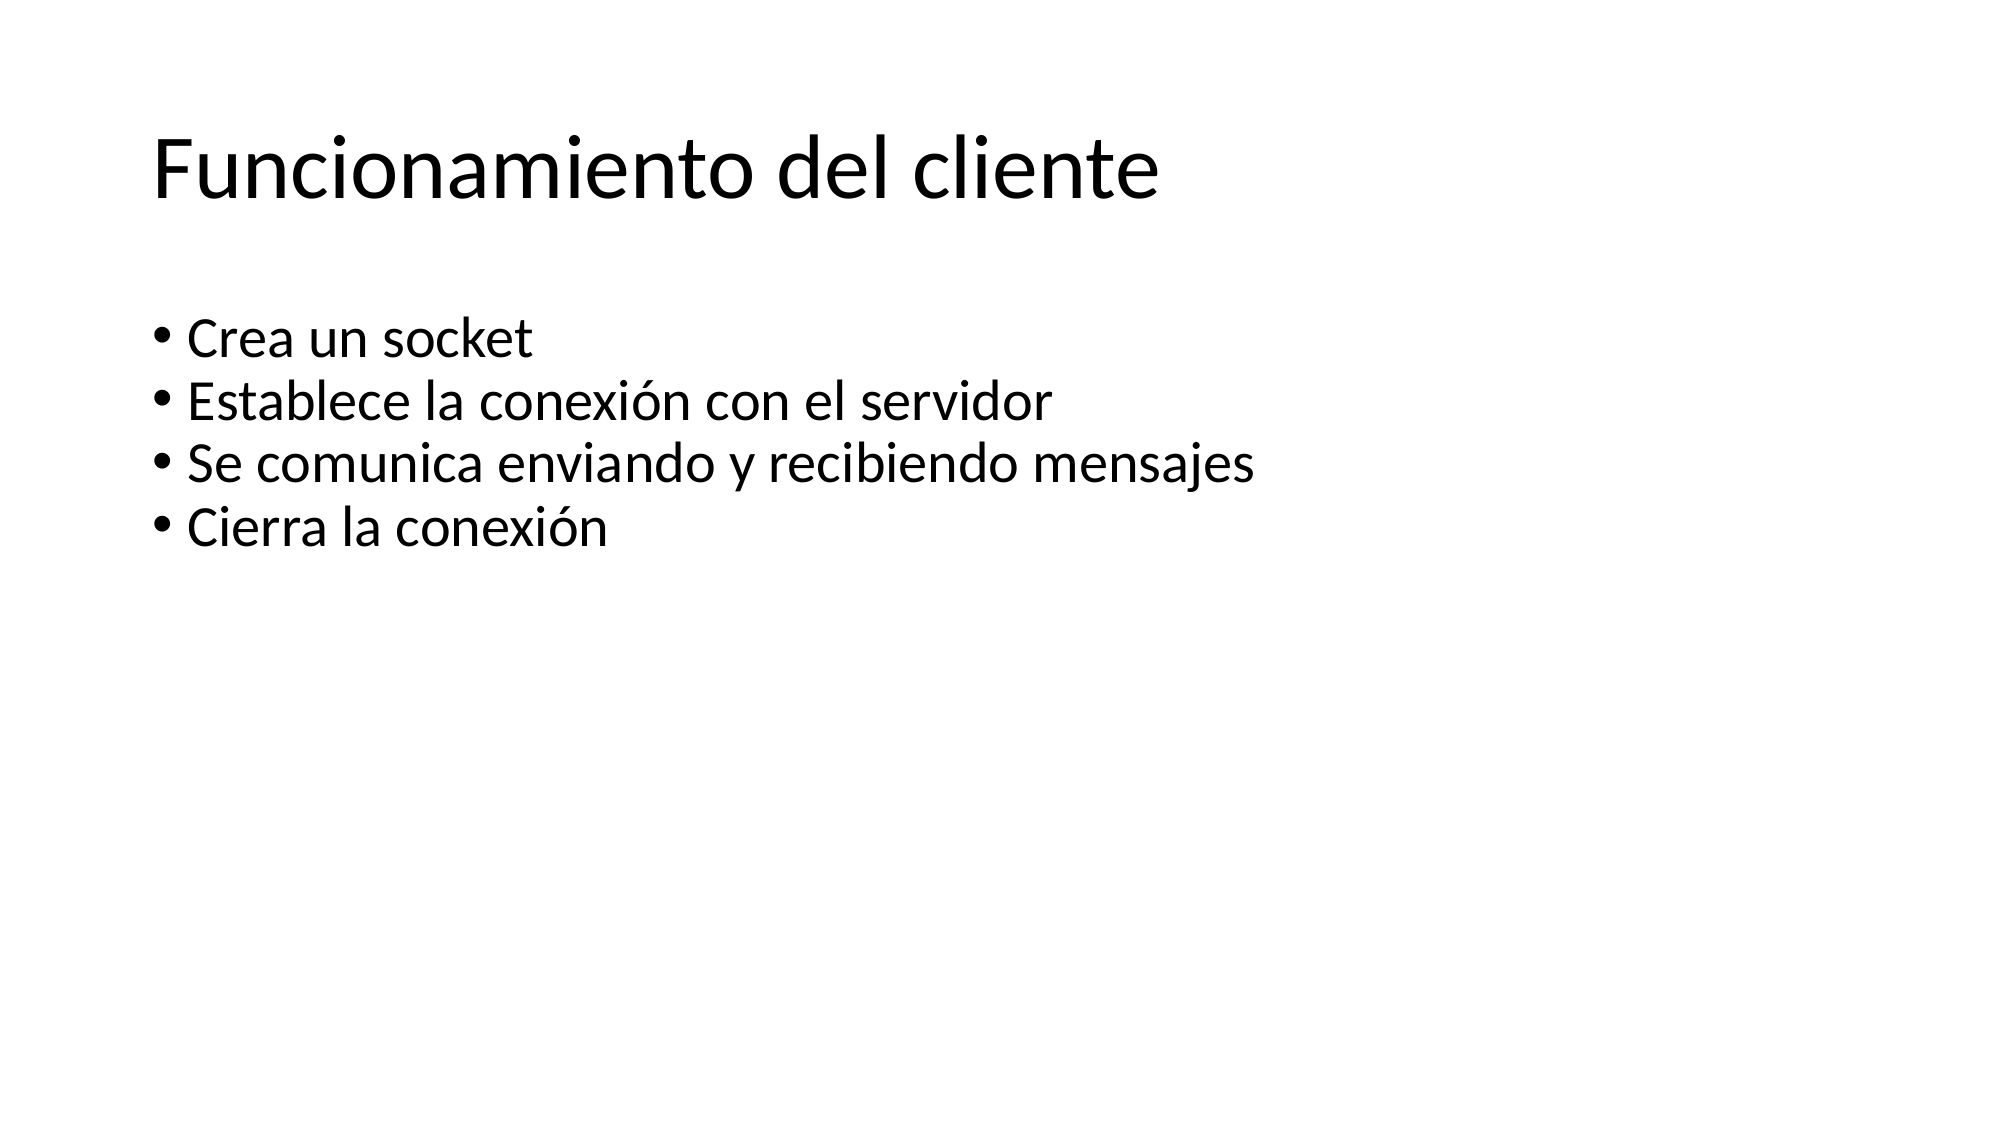

Funcionamiento del cliente
Crea un socket
Establece la conexión con el servidor
Se comunica enviando y recibiendo mensajes
Cierra la conexión